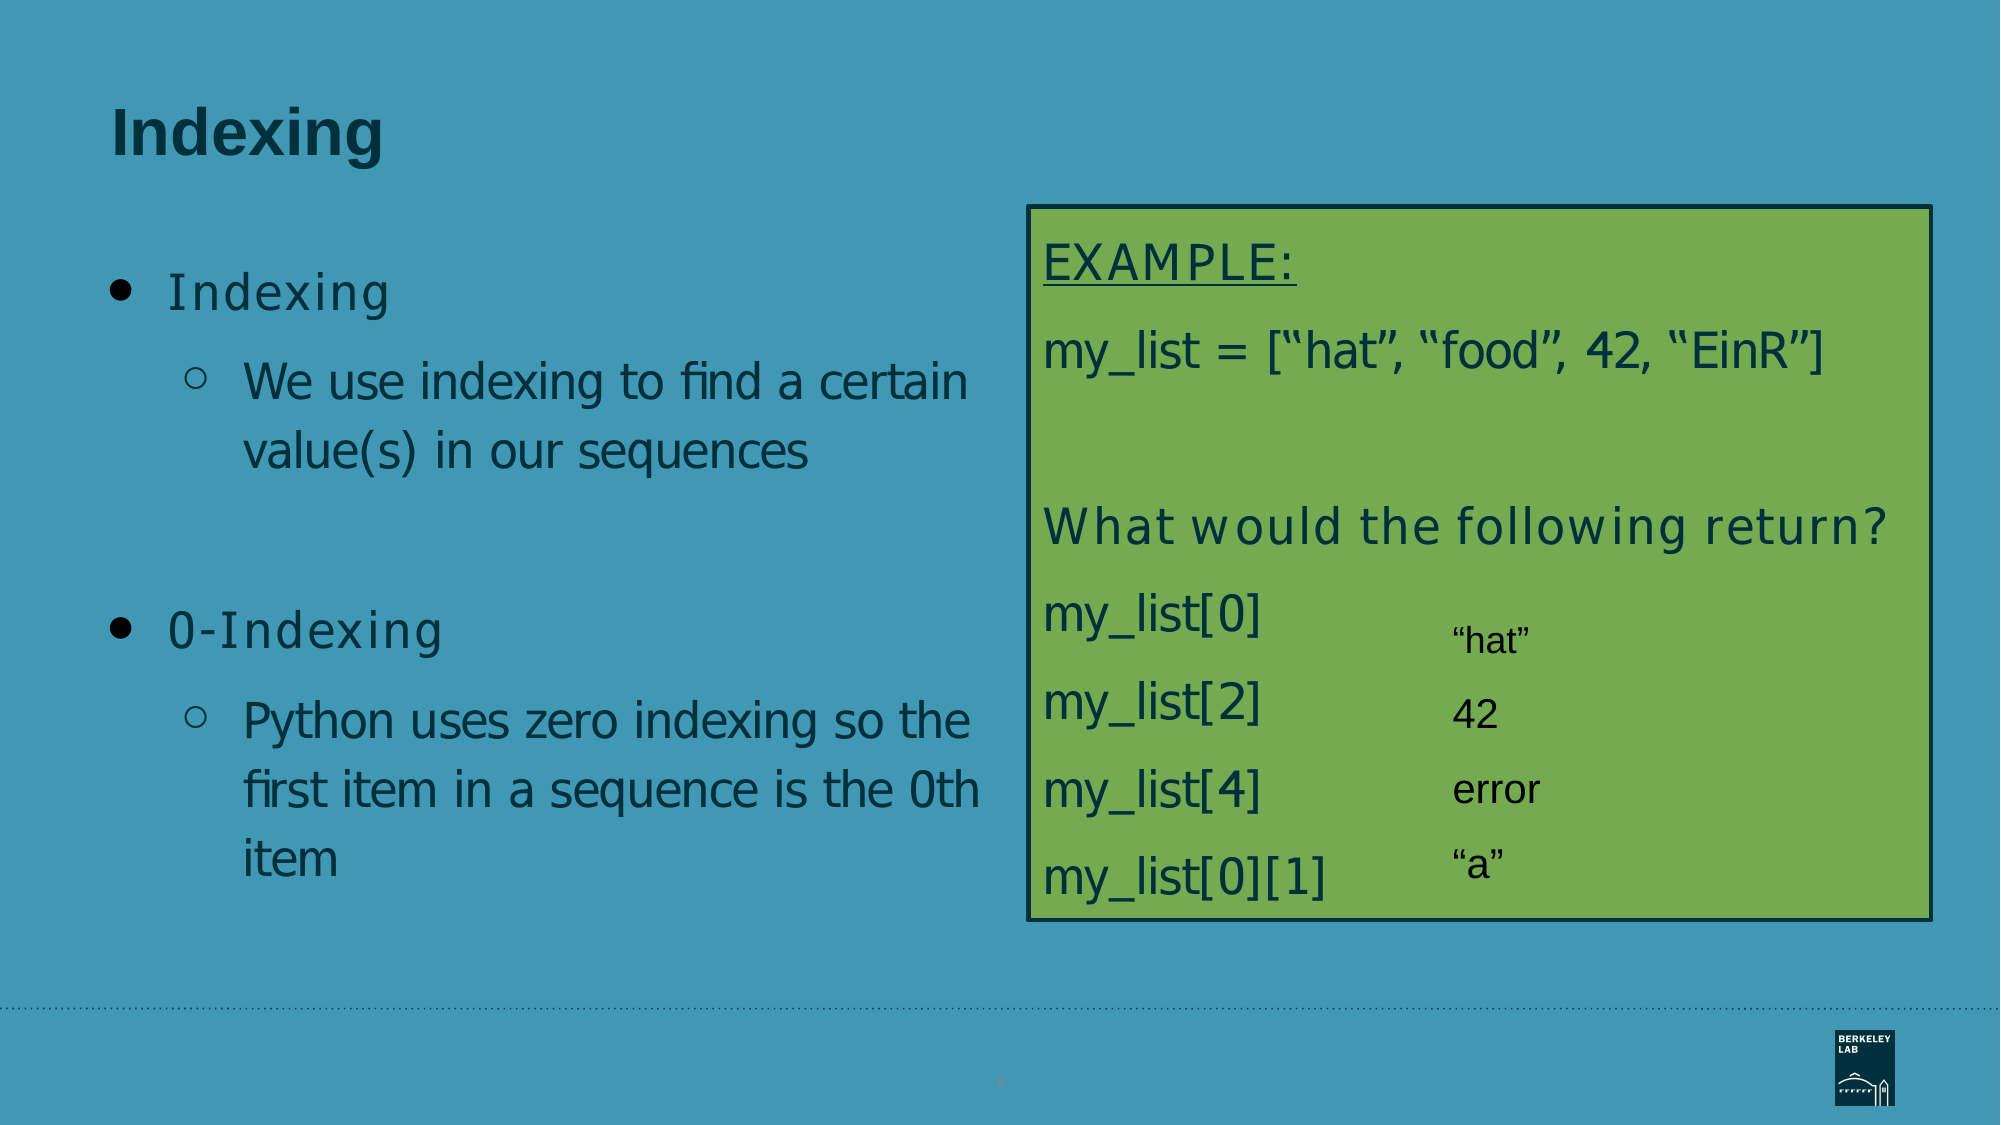

# Indexing
EXAMPLE:
my_list = [“hat”, “food”, 42, “EinR”]

What would the following return?
my_list[0]
my_list[2]
my_list[4]
my_list[0][1]
Indexing
We use indexing to find a certain value(s) in our sequences

0-Indexing
Python uses zero indexing so the first item in a sequence is the 0th item
“hat”
42
error
“a”
8